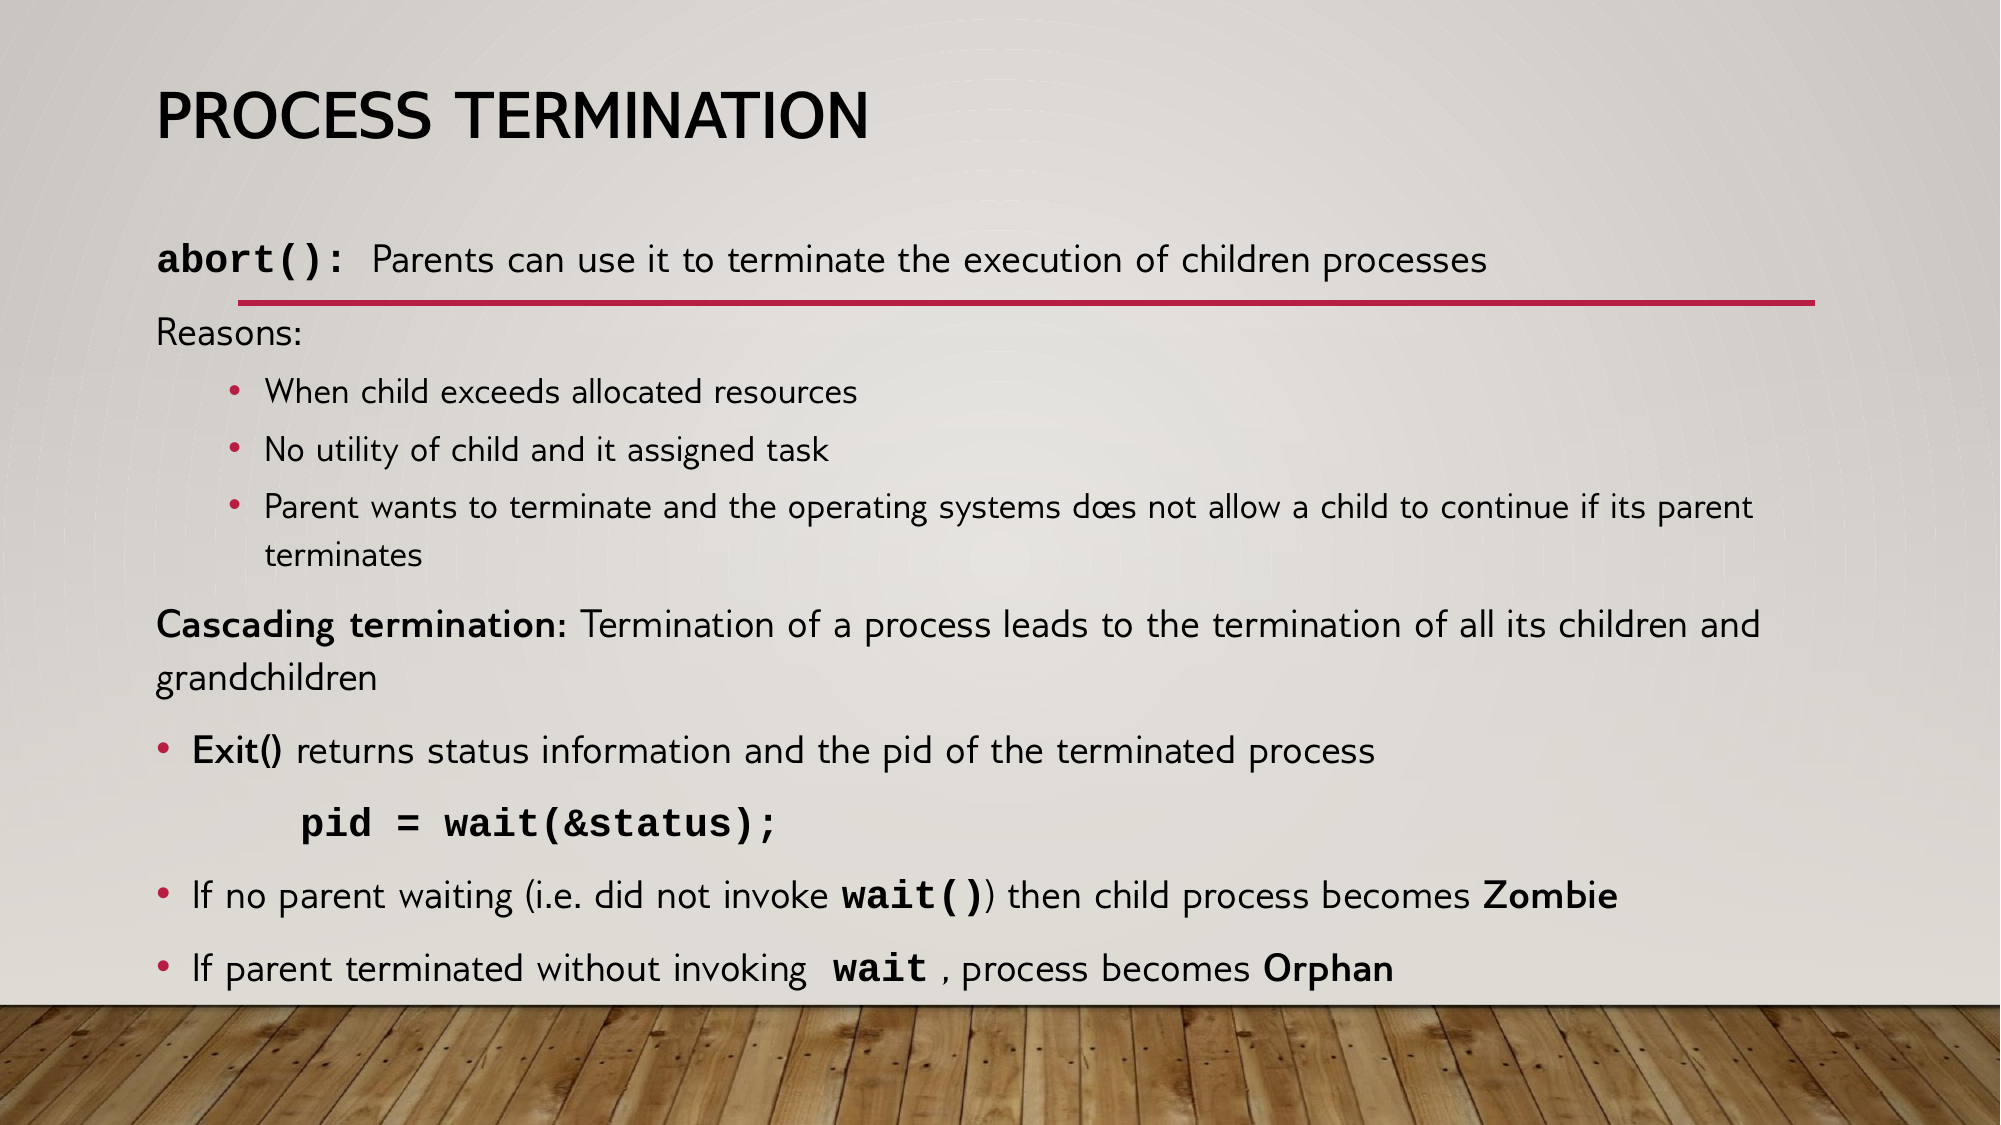

# PROCESS TERMINATION
abort(): Parents can use it to terminate the execution of children processes
Reasons:
When child exceeds allocated resources
No utility of child and it assigned task
Parent wants to terminate and the operating systems does not allow a child to continue if its parent terminates
Cascading termination: Termination of a process leads to the termination of all its children and grandchildren
Exit() returns status information and the pid of the terminated process
      pid = wait(&status);
If no parent waiting (i.e. did not invoke wait()) then child process becomes Zombie
If parent terminated without invoking wait , process becomes Orphan